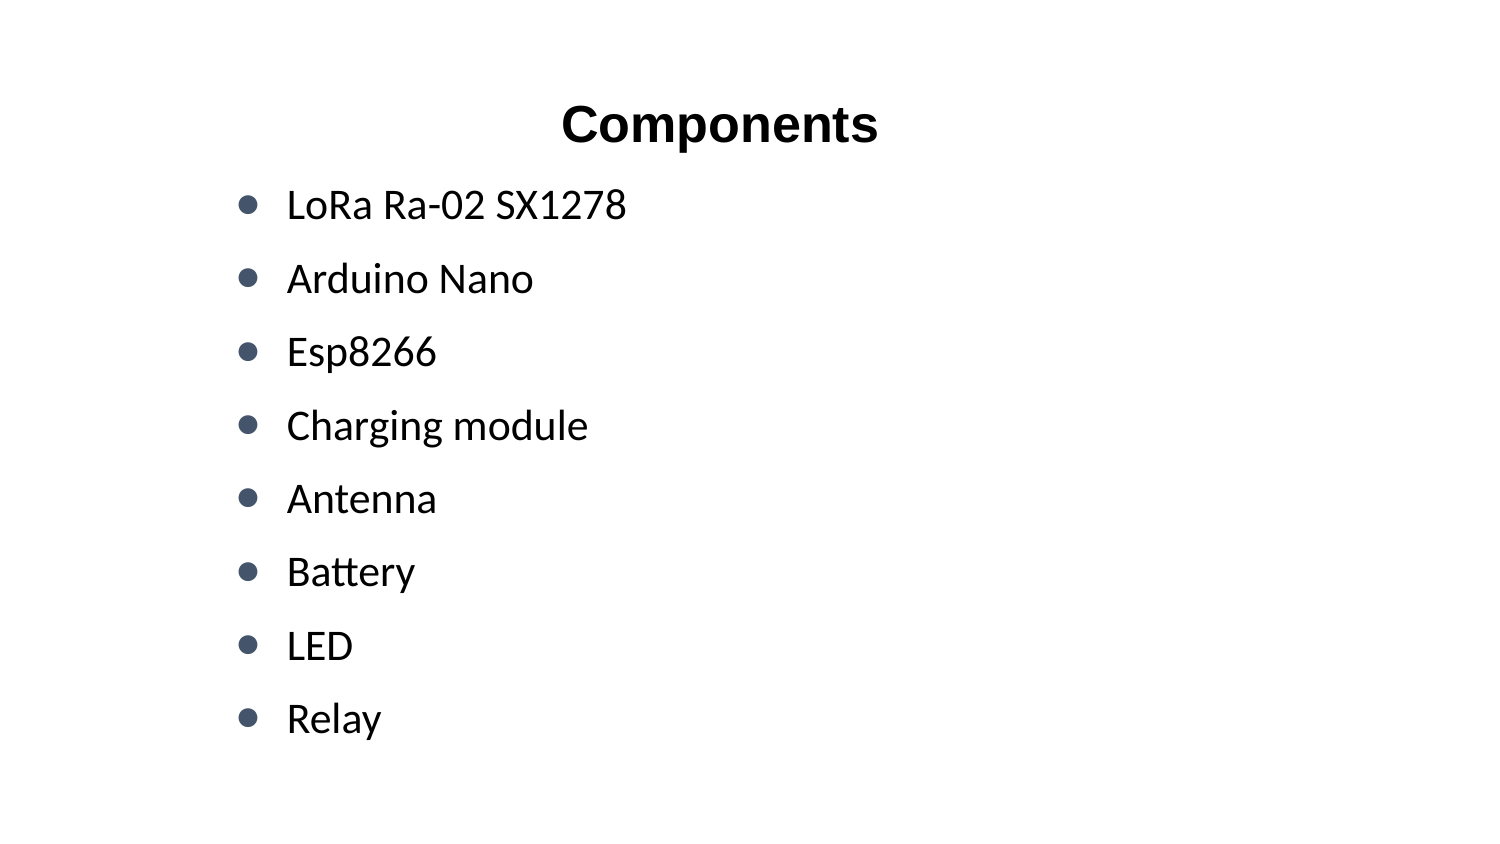

# Components
LoRa Ra-02 SX1278
Arduino Nano
Esp8266
Charging module
Antenna
Battery
LED
Relay